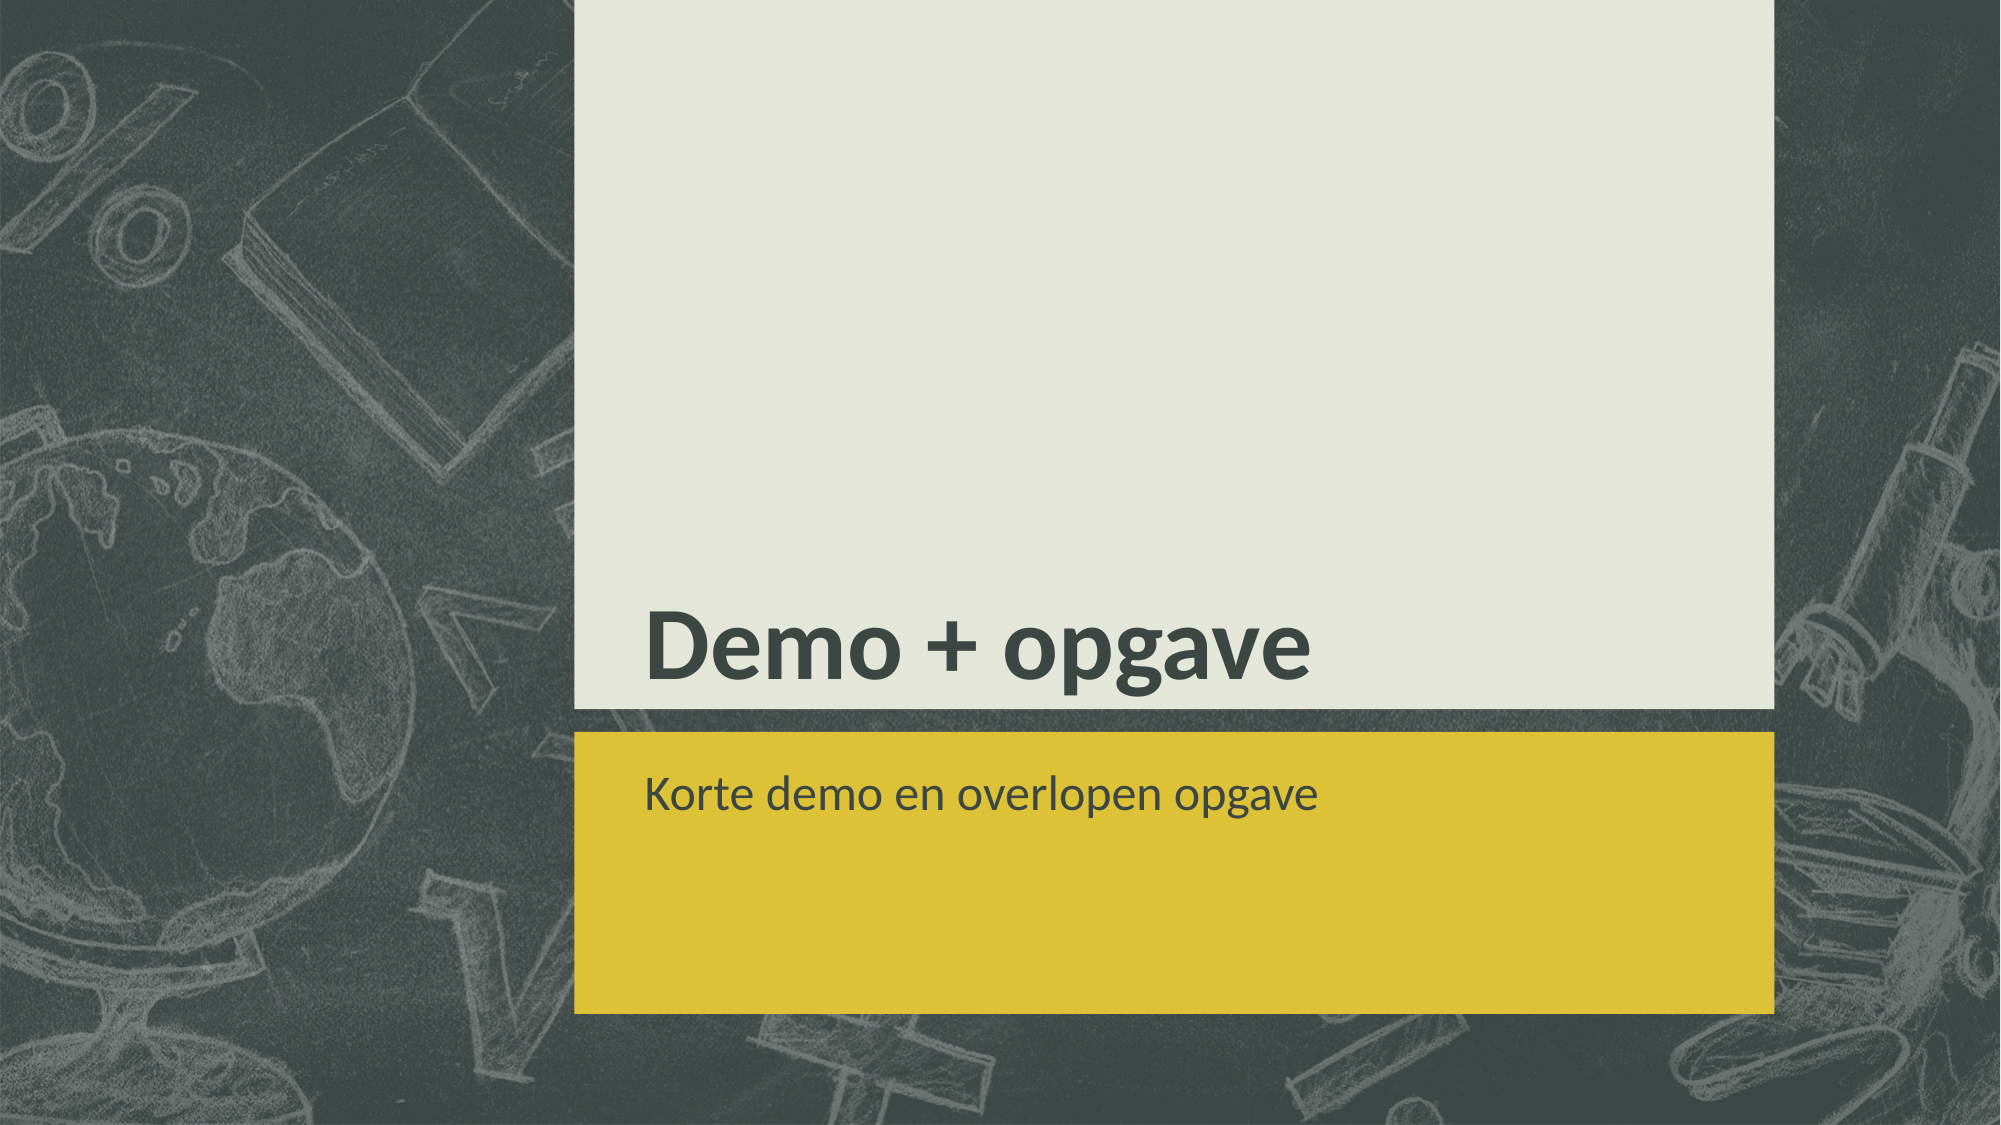

# Demo + opgave
Korte demo en overlopen opgave